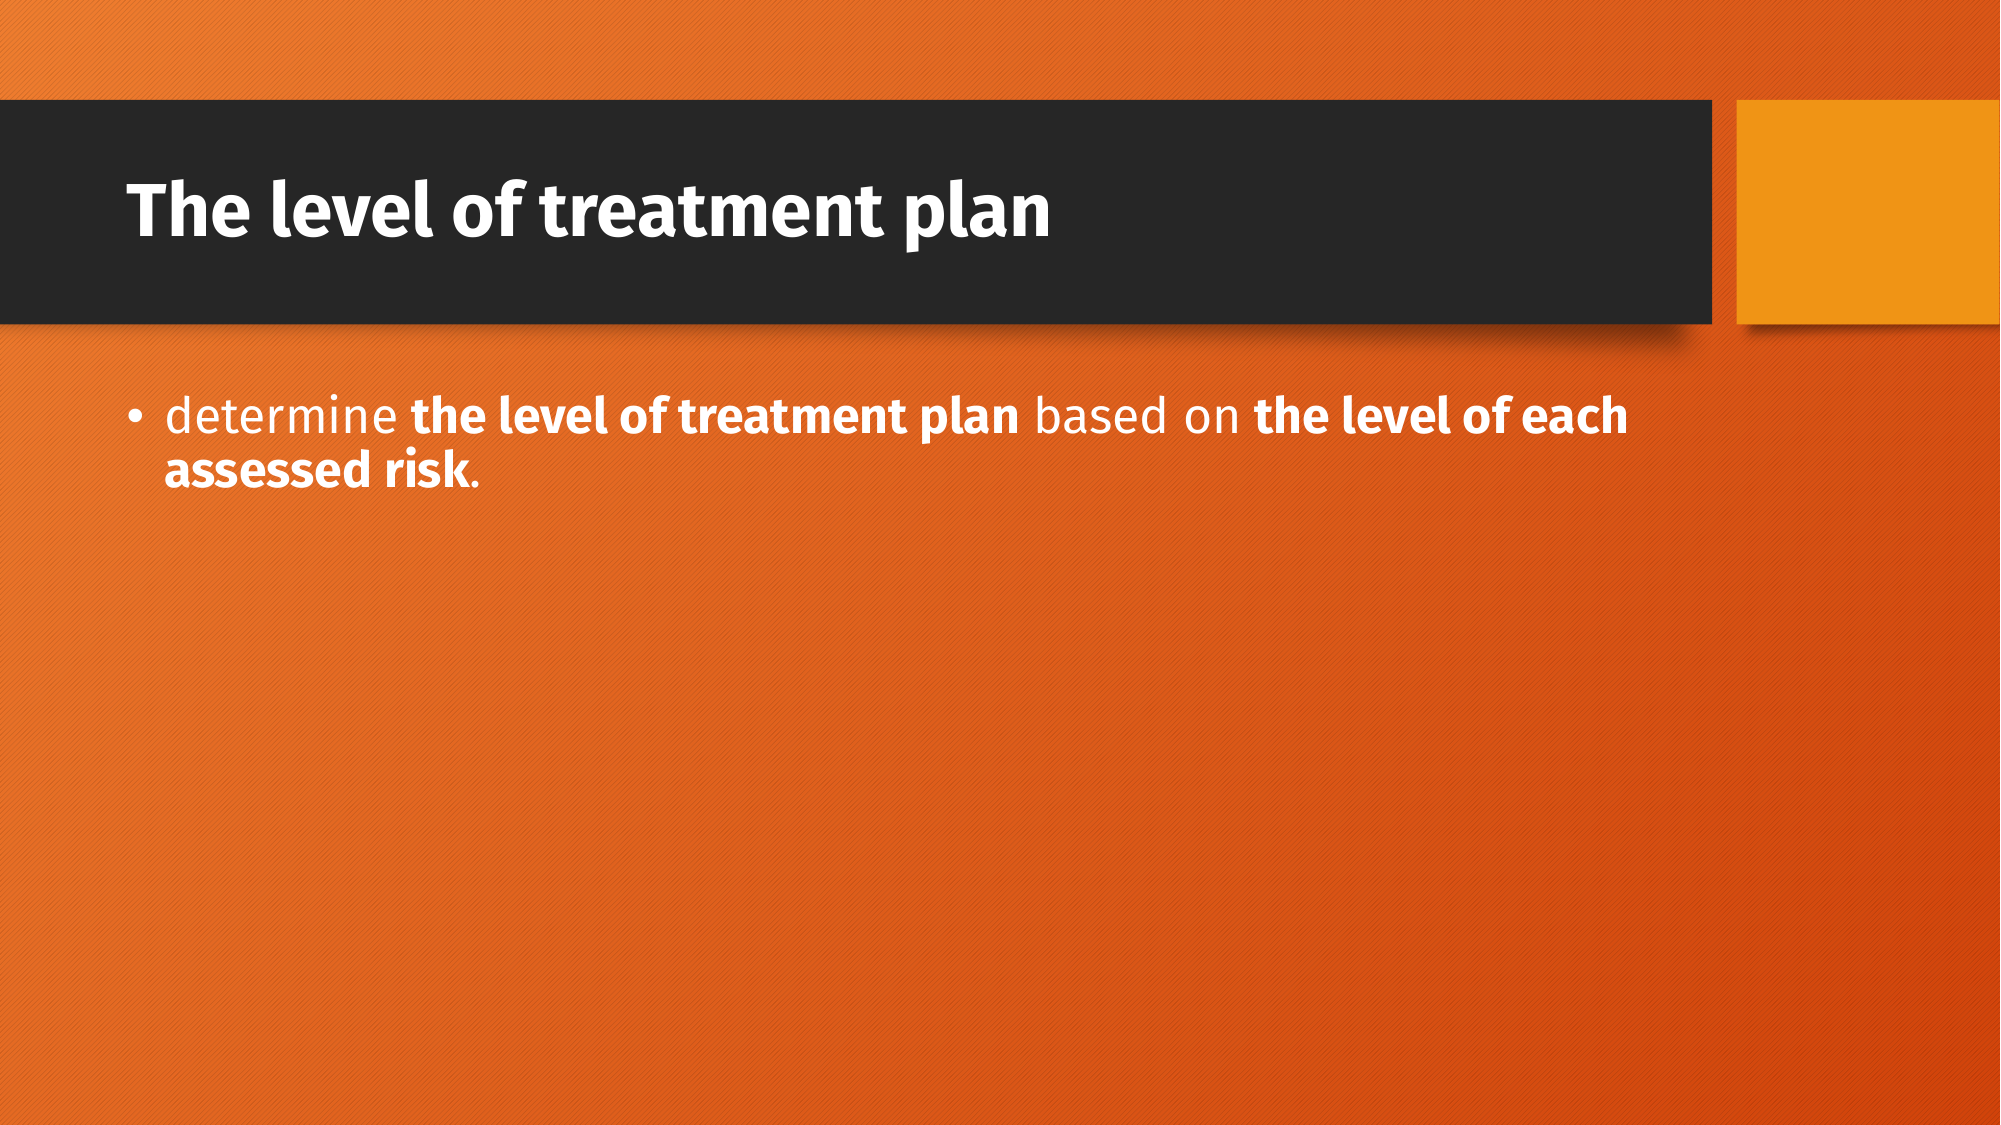

# The level of treatment plan
determine the level of treatment plan based on the level of each assessed risk.